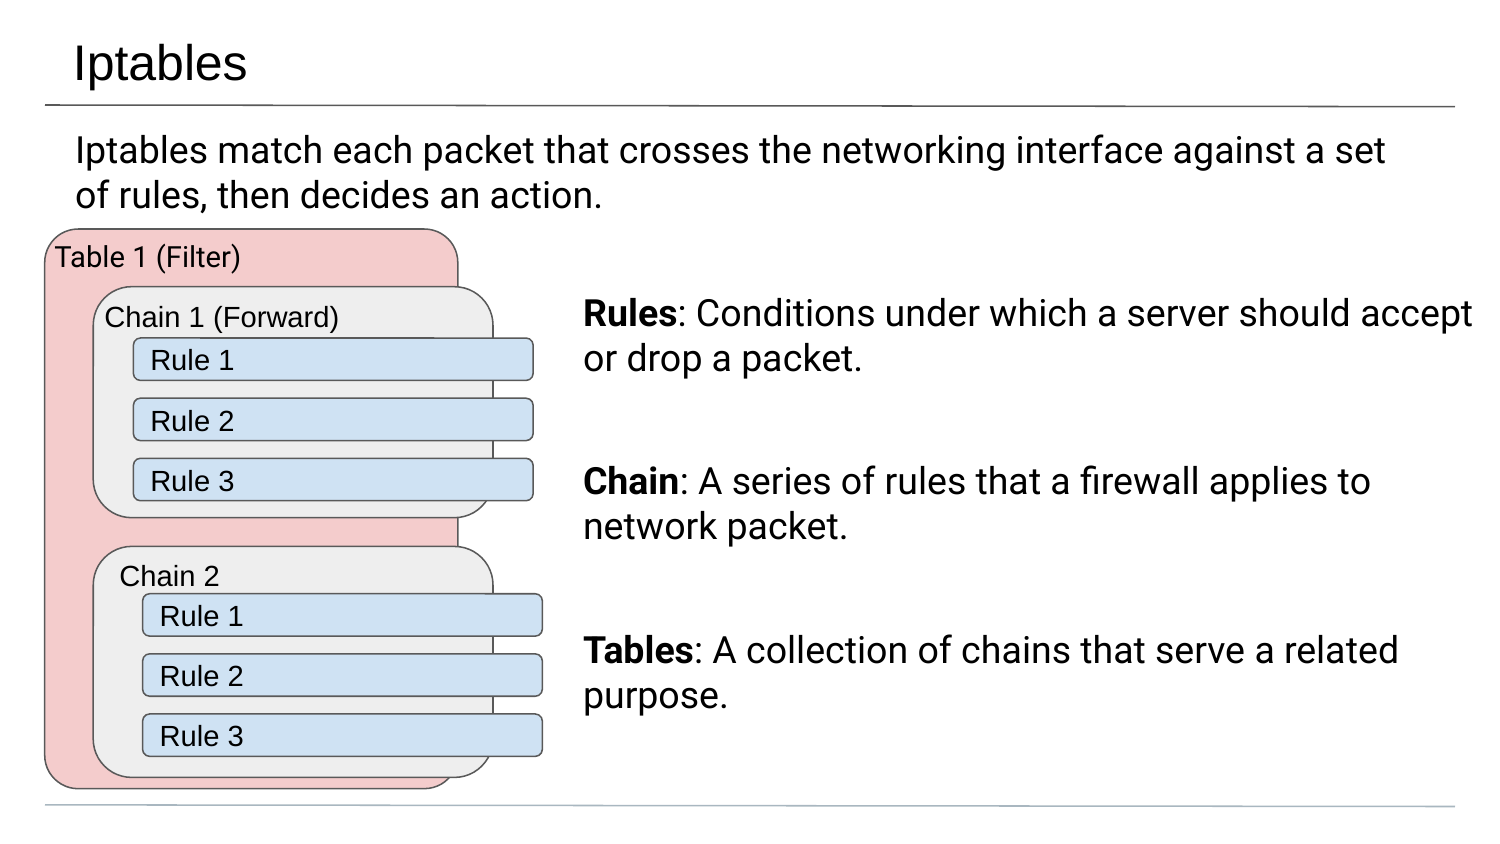

# Iptables
Iptables match each packet that crosses the networking interface against a set of rules, then decides an action.
Table 1 (Filter)
Rules: Conditions under which a server should accept or drop a packet.

Chain: A series of rules that a firewall applies to network packet.

Tables: A collection of chains that serve a related purpose.

Chain 1 (Forward)
Rule 1
Rule 2
Rule 3
Chain 2
Rule 1
Rule 2
Rule 3